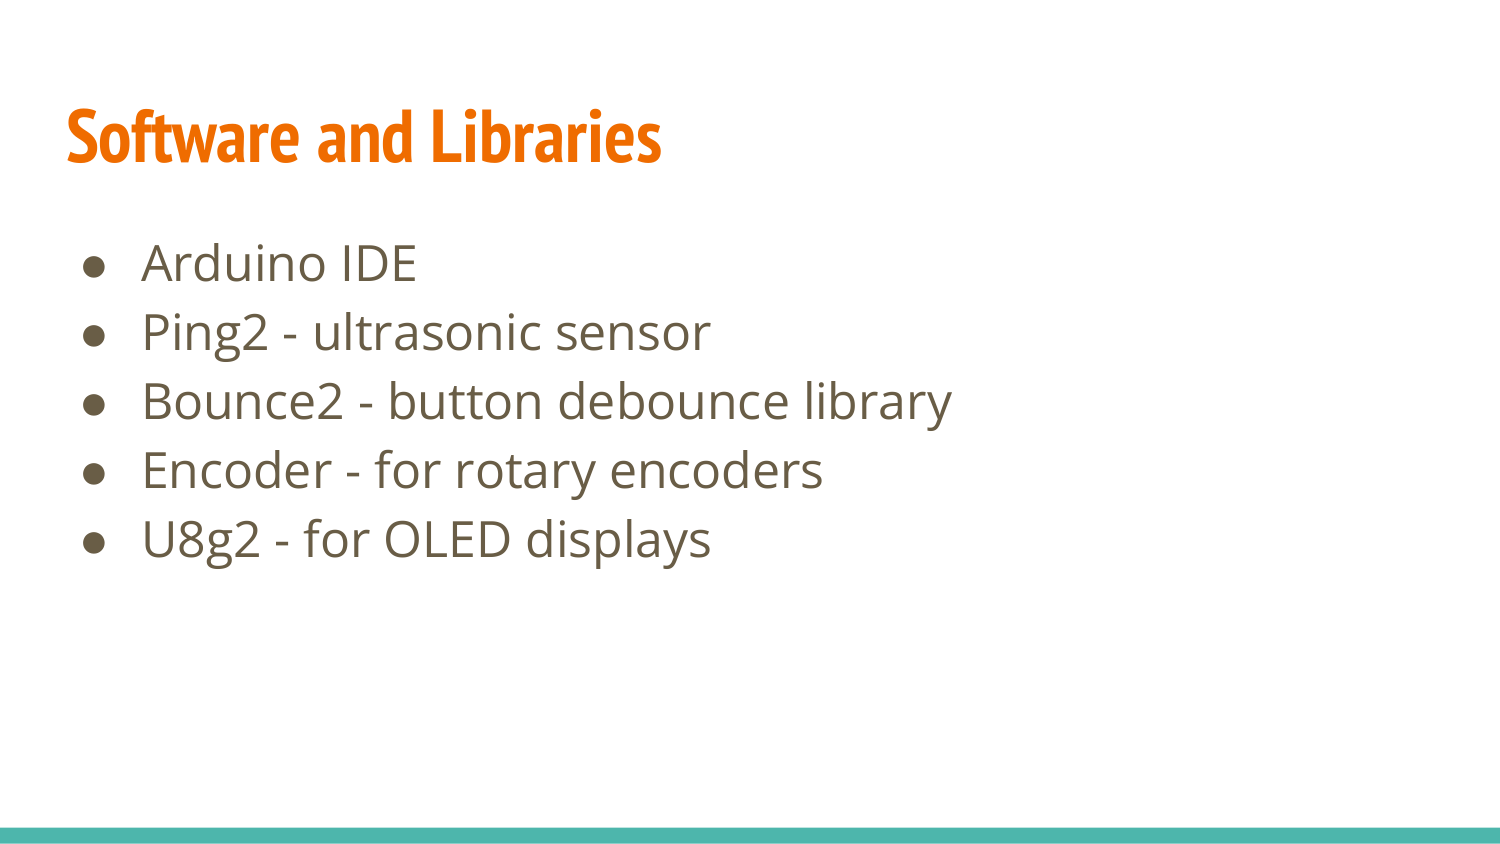

# Software and Libraries
Arduino IDE
Ping2 - ultrasonic sensor
Bounce2 - button debounce library
Encoder - for rotary encoders
U8g2 - for OLED displays